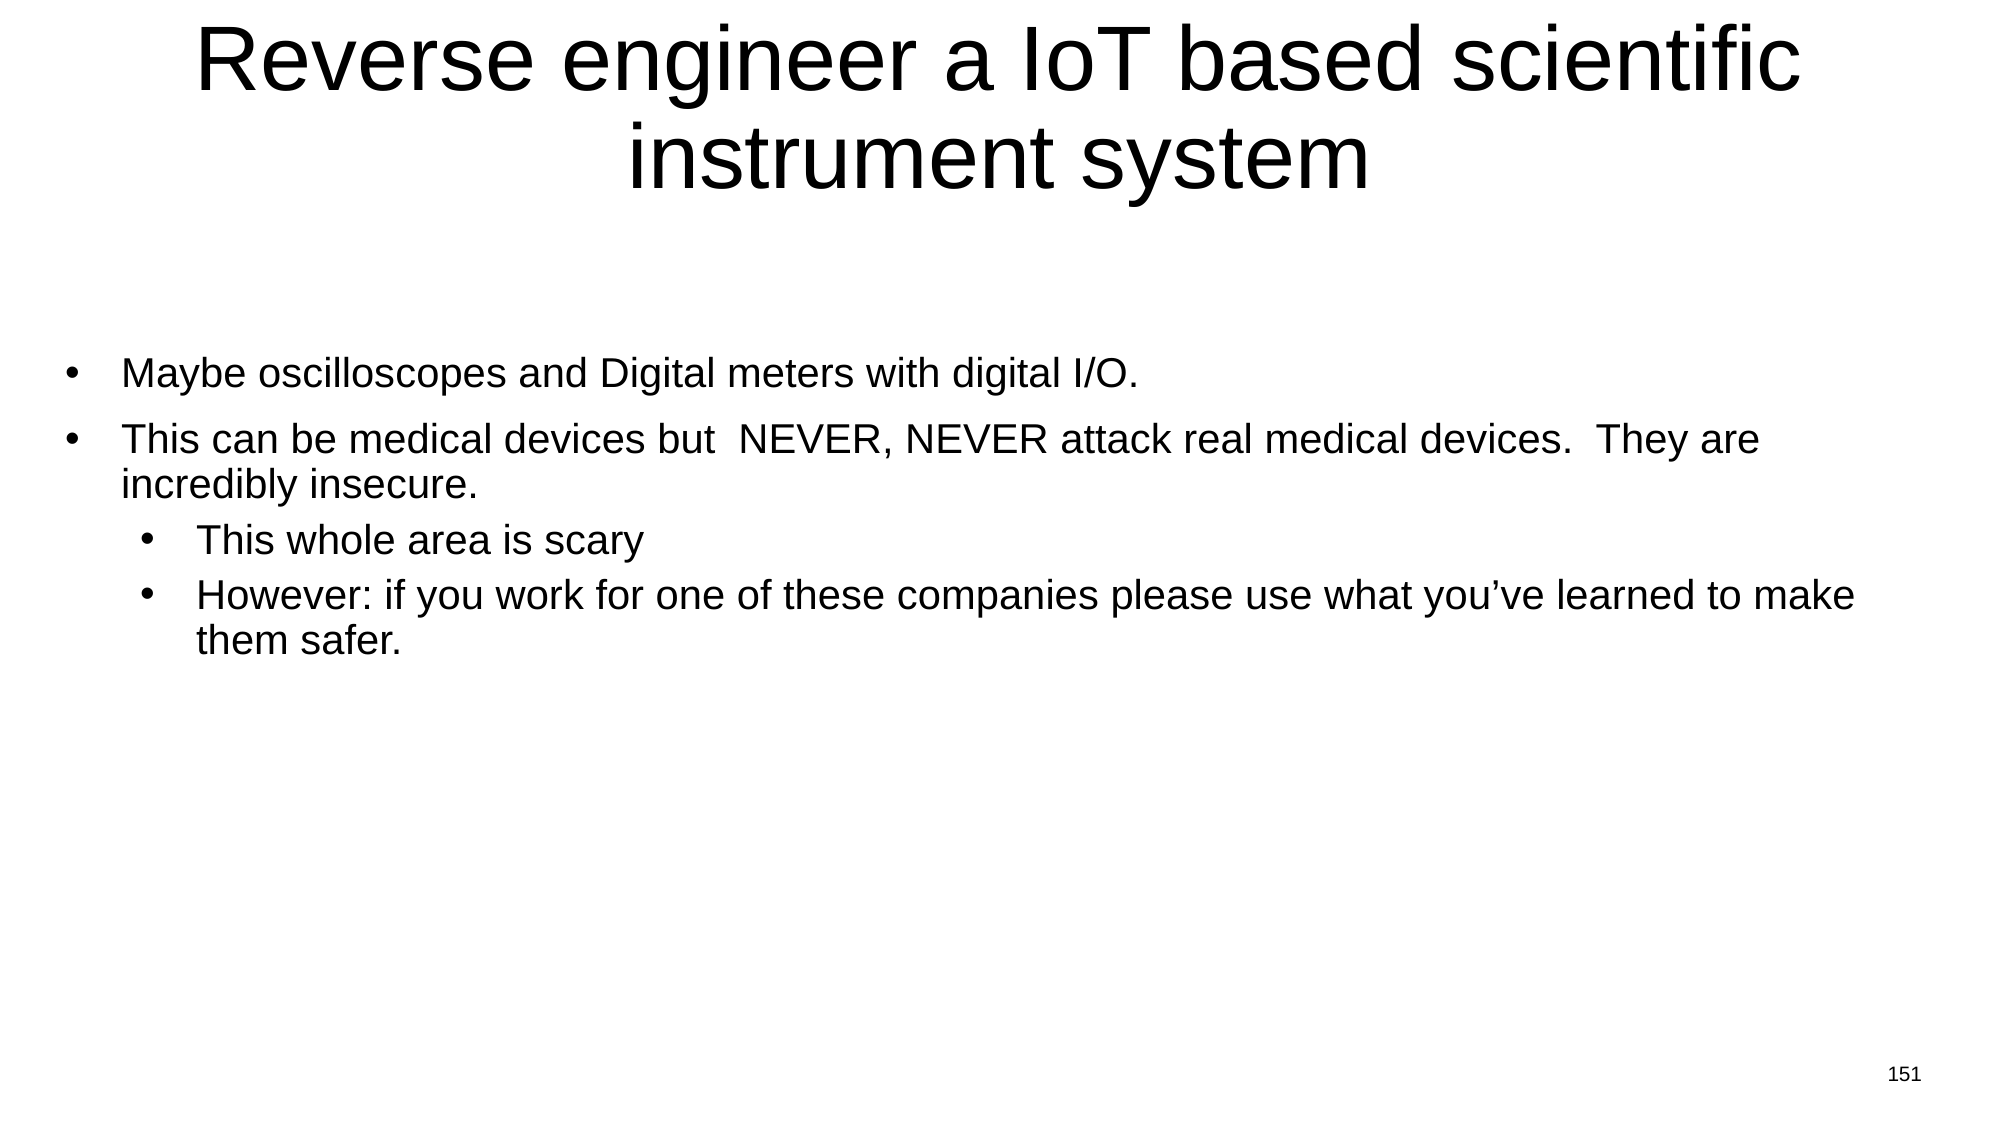

# Reverse engineer a IoT based scientific instrument system
Maybe oscilloscopes and Digital meters with digital I/O.
This can be medical devices but  NEVER, NEVER attack real medical devices.  They are incredibly insecure.
This whole area is scary
However: if you work for one of these companies please use what you’ve learned to make them safer.
151